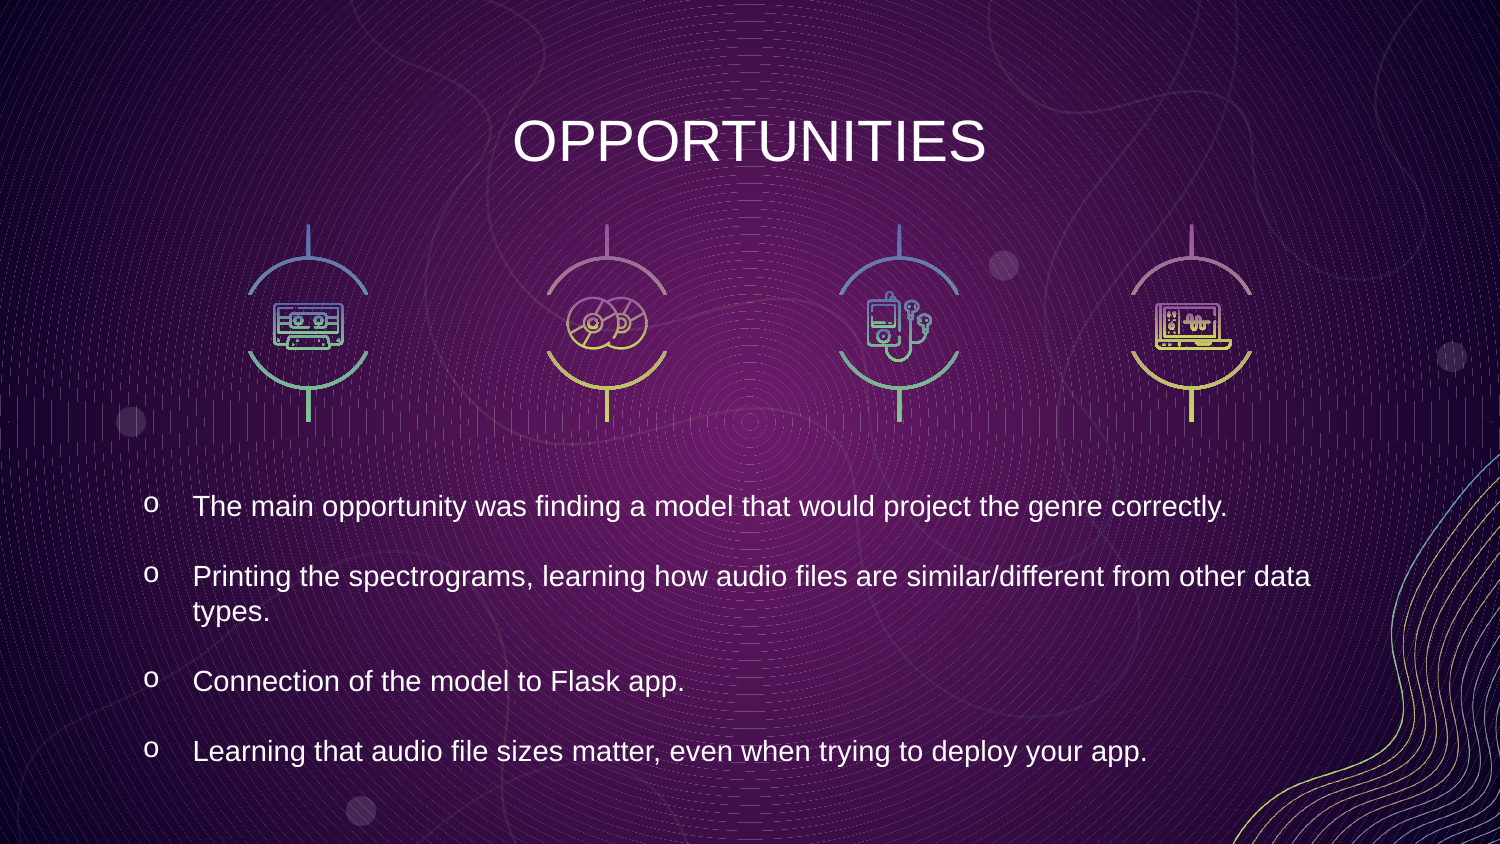

# OPPORTUNITIES

The main opportunity was finding a model that would project the genre correctly.

Printing the spectrograms, learning how audio files are similar/different from other data types.

Connection of the model to Flask app.

Learning that audio file sizes matter, even when trying to deploy your app.